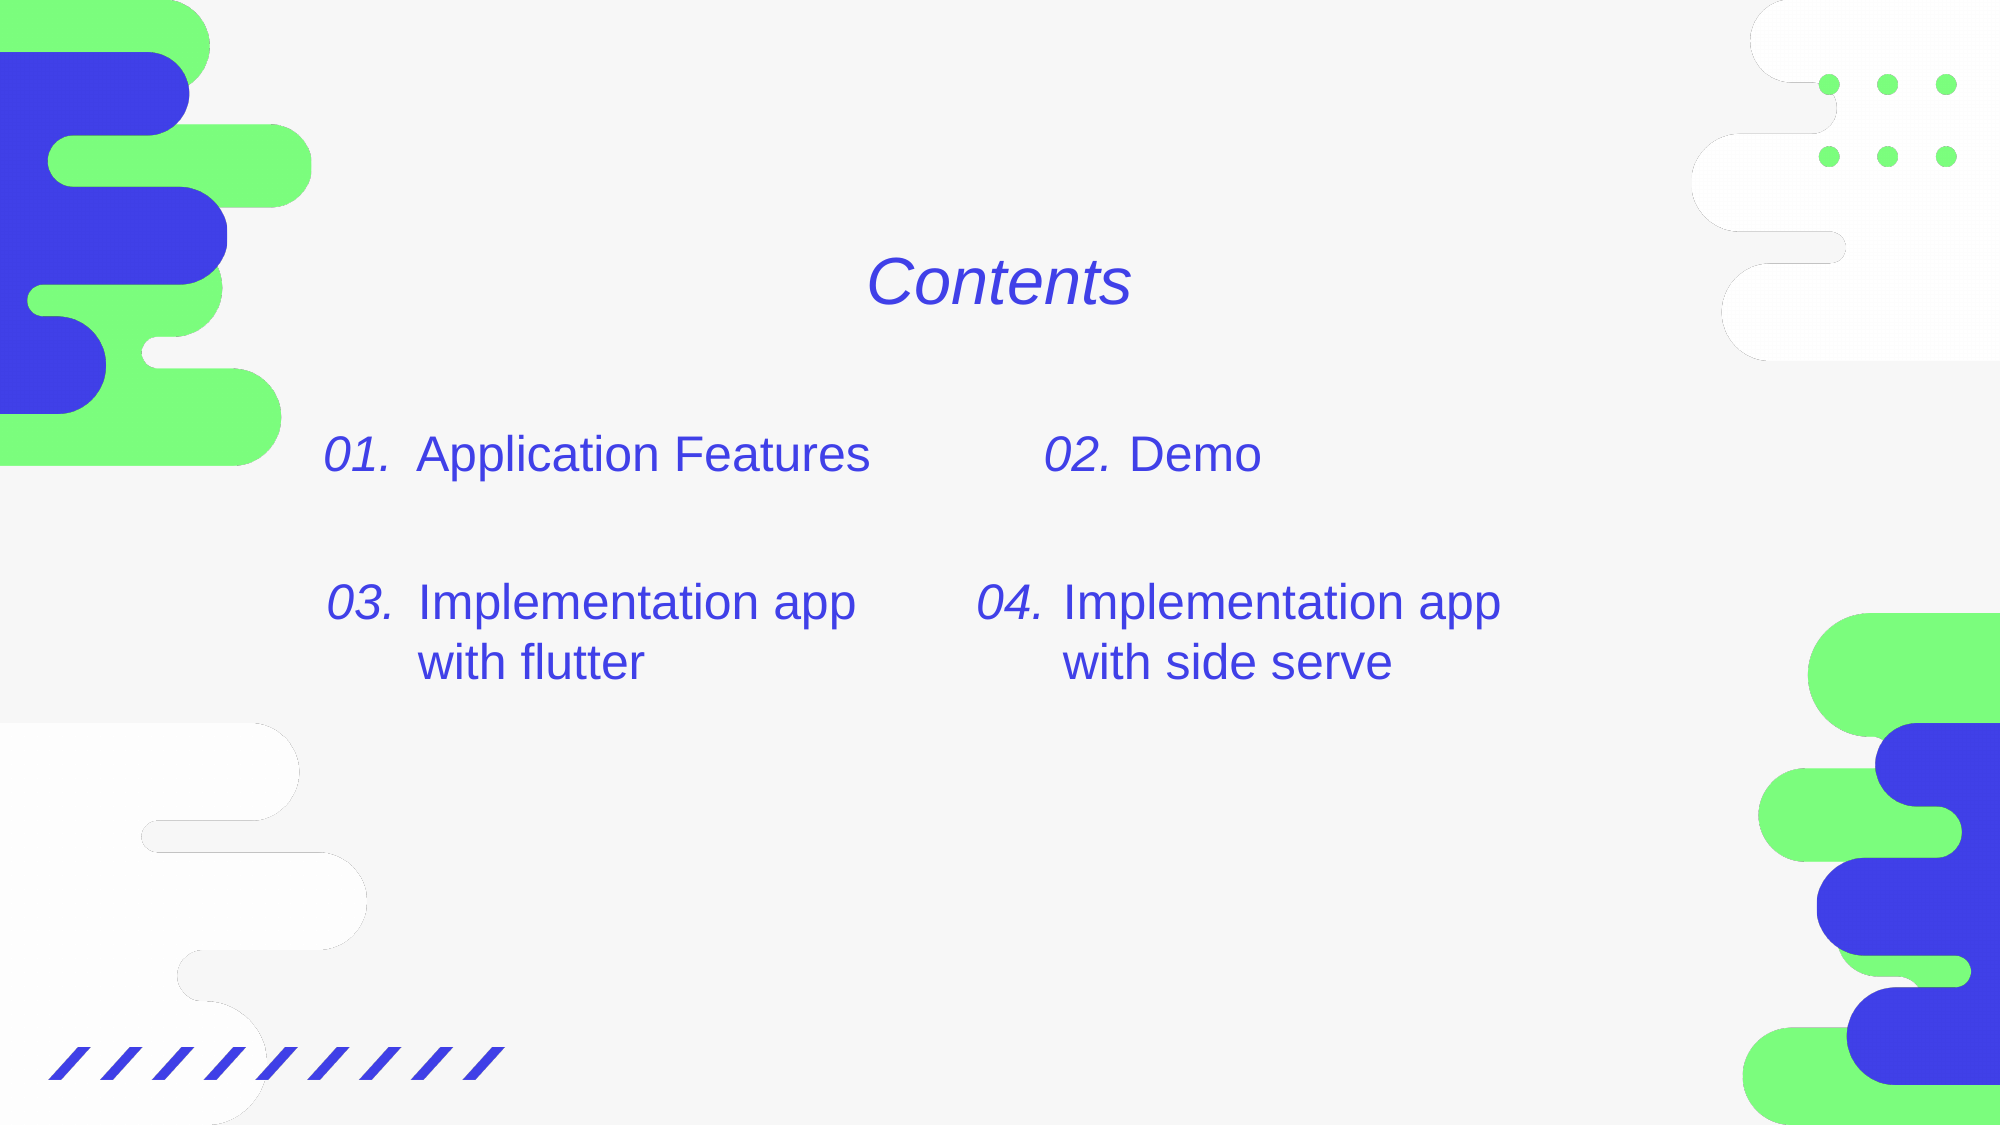

Contents
01.
Application Features
02.
Demo
03.
Implementation app with flutter
04.
Implementation app with side serve